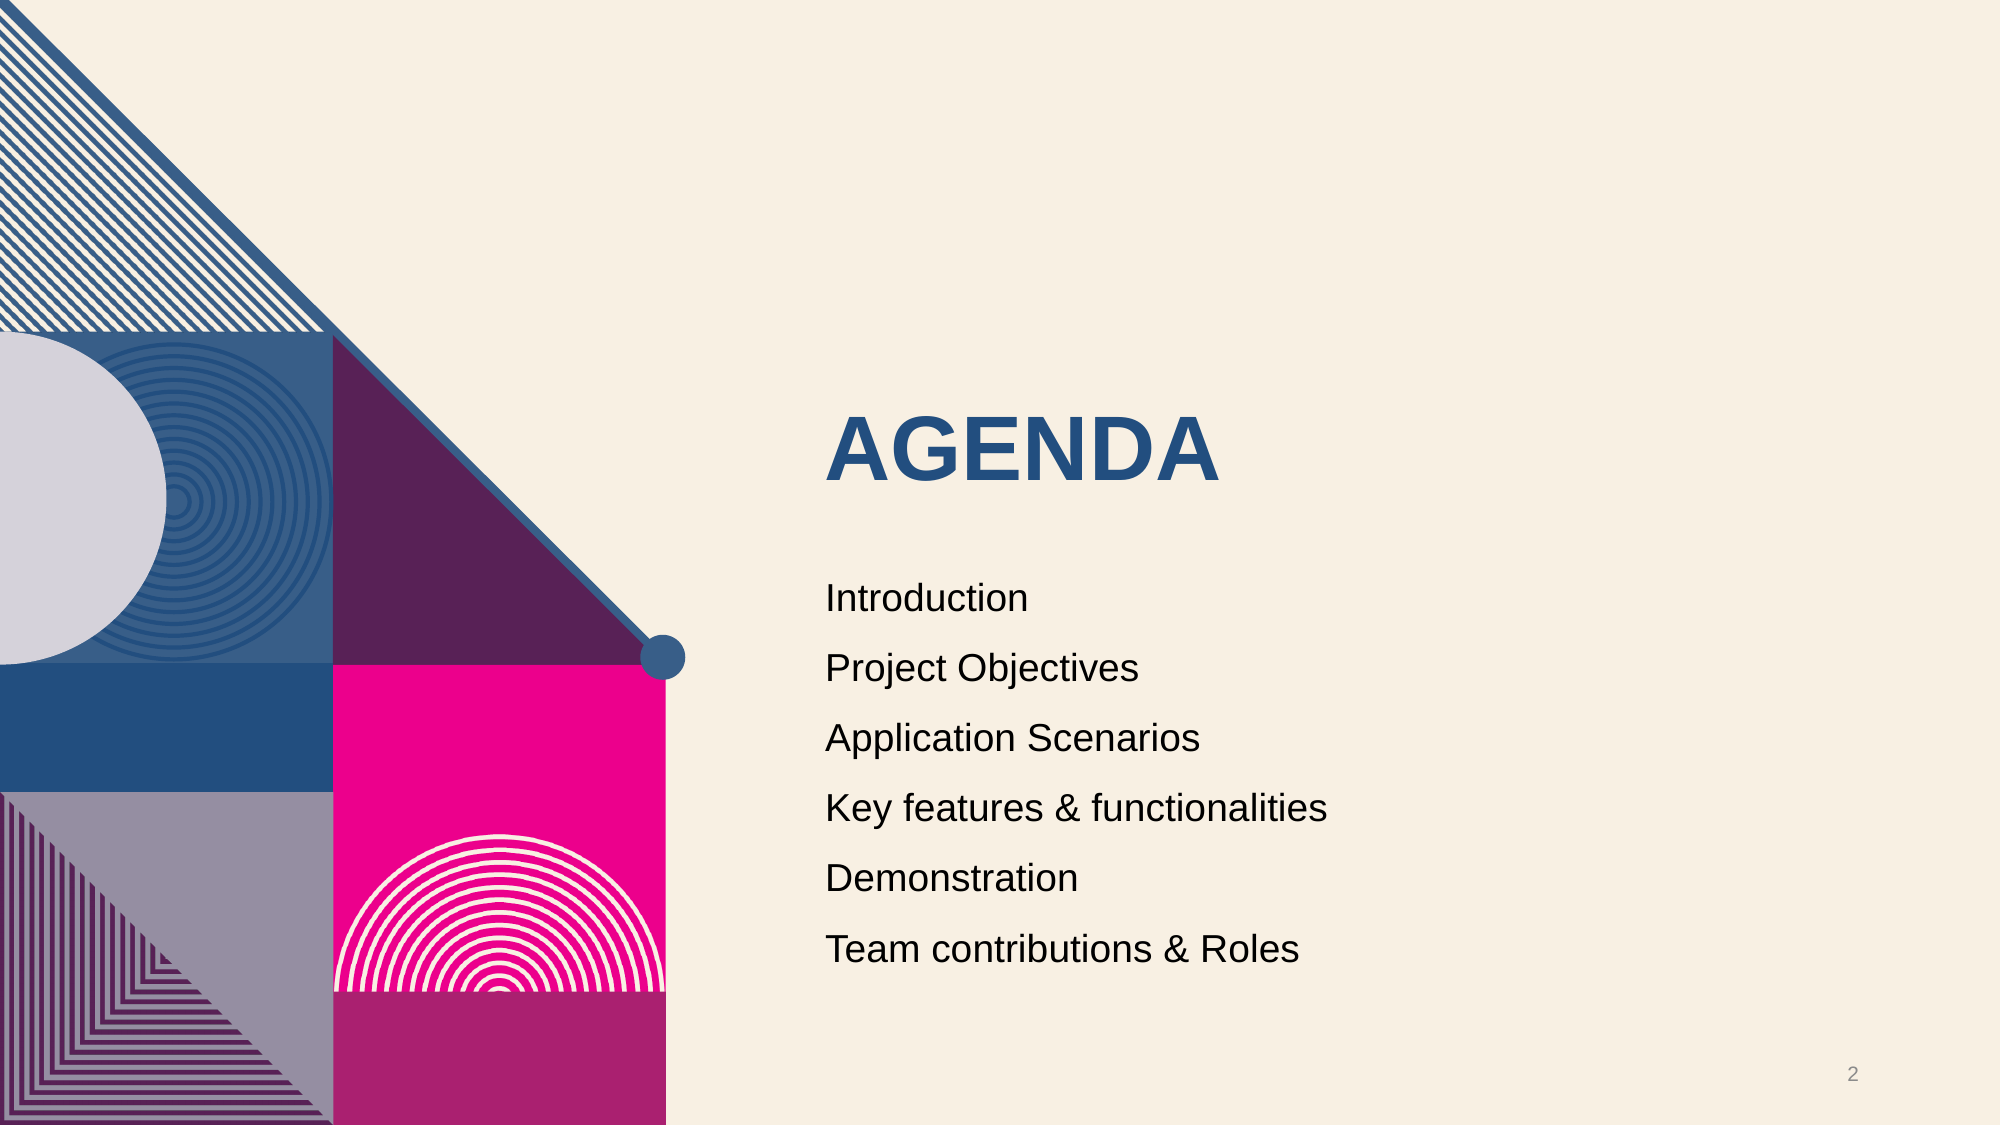

# Agenda
Introduction
Project Objectives
Application Scenarios
Key features & functionalities
Demonstration
Team contributions & Roles
2